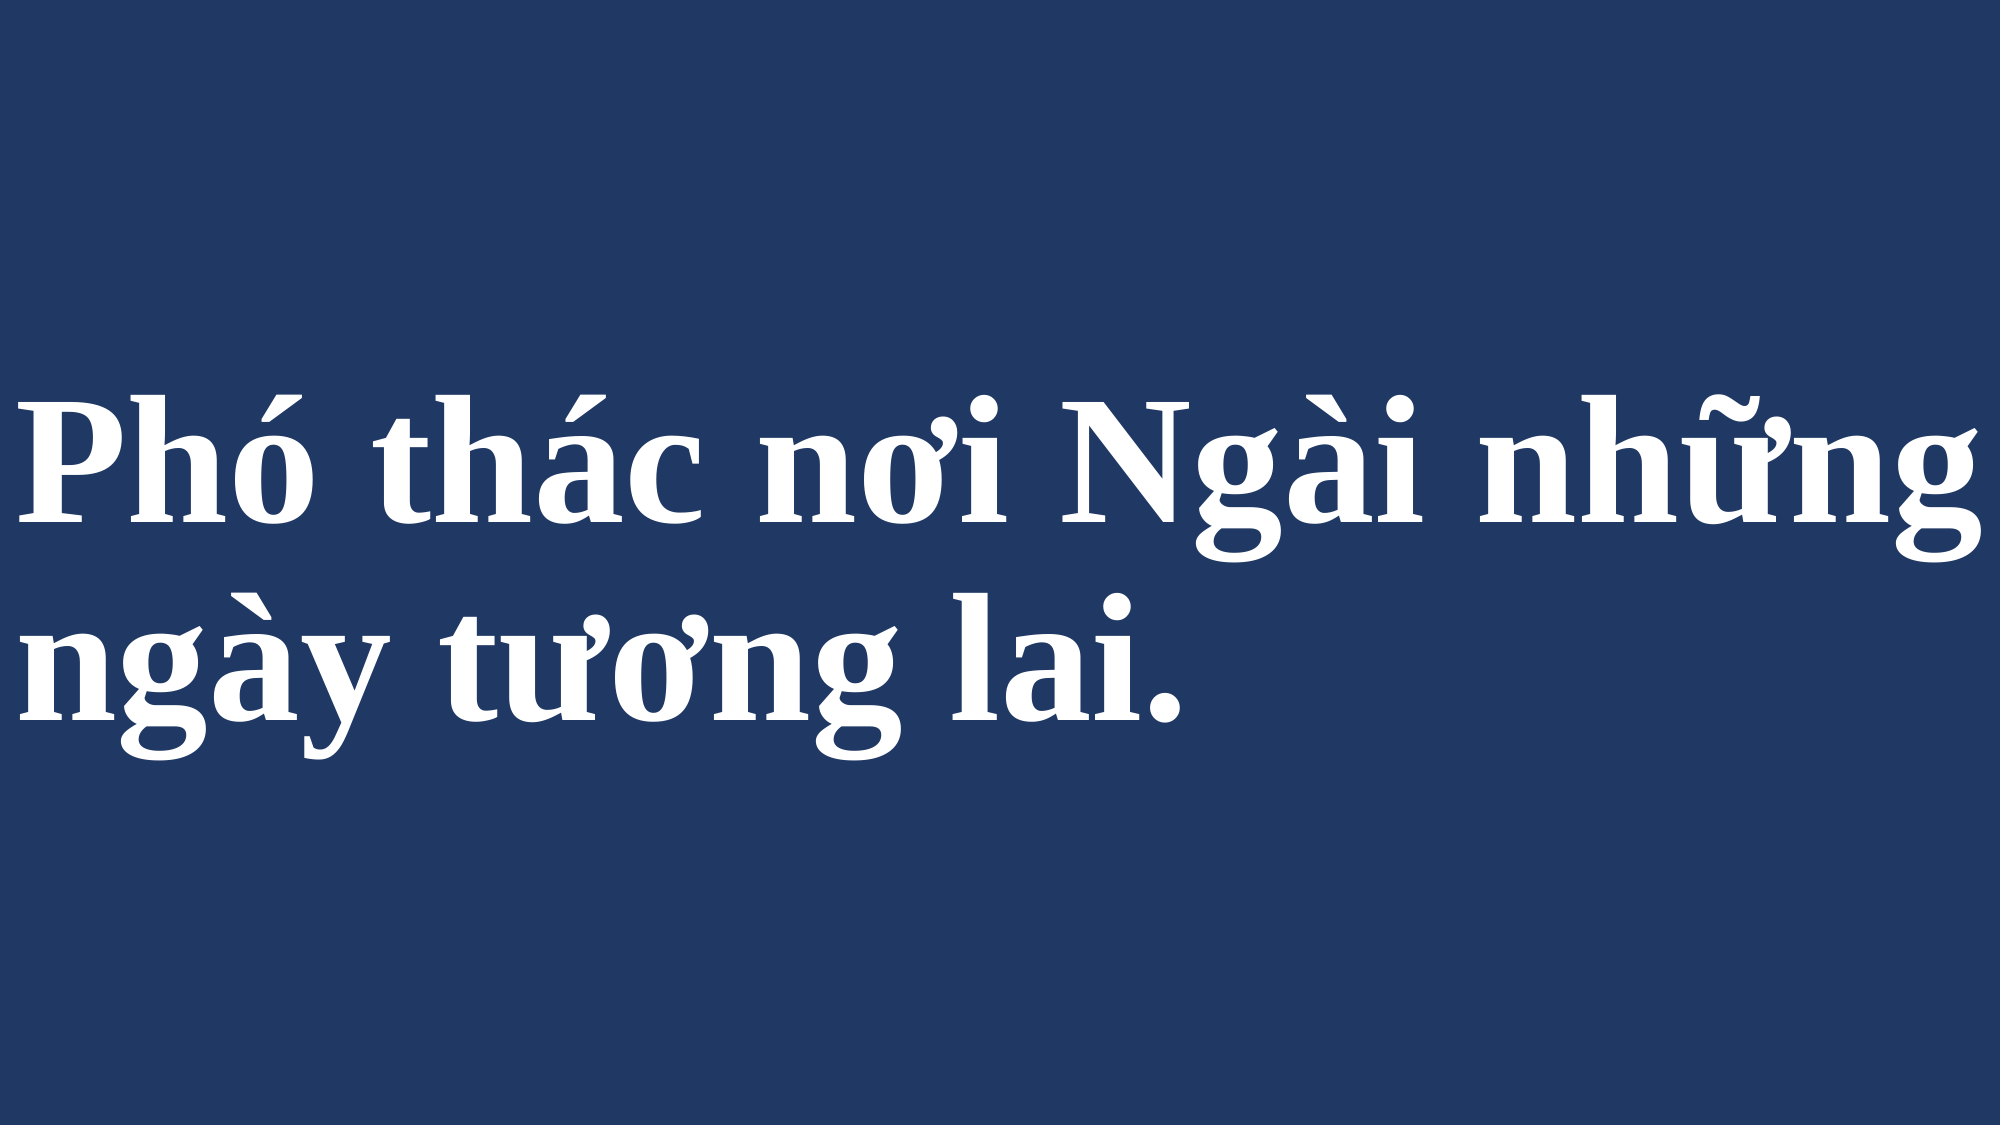

# Phó thác nơi Ngài những ngày tương lai.